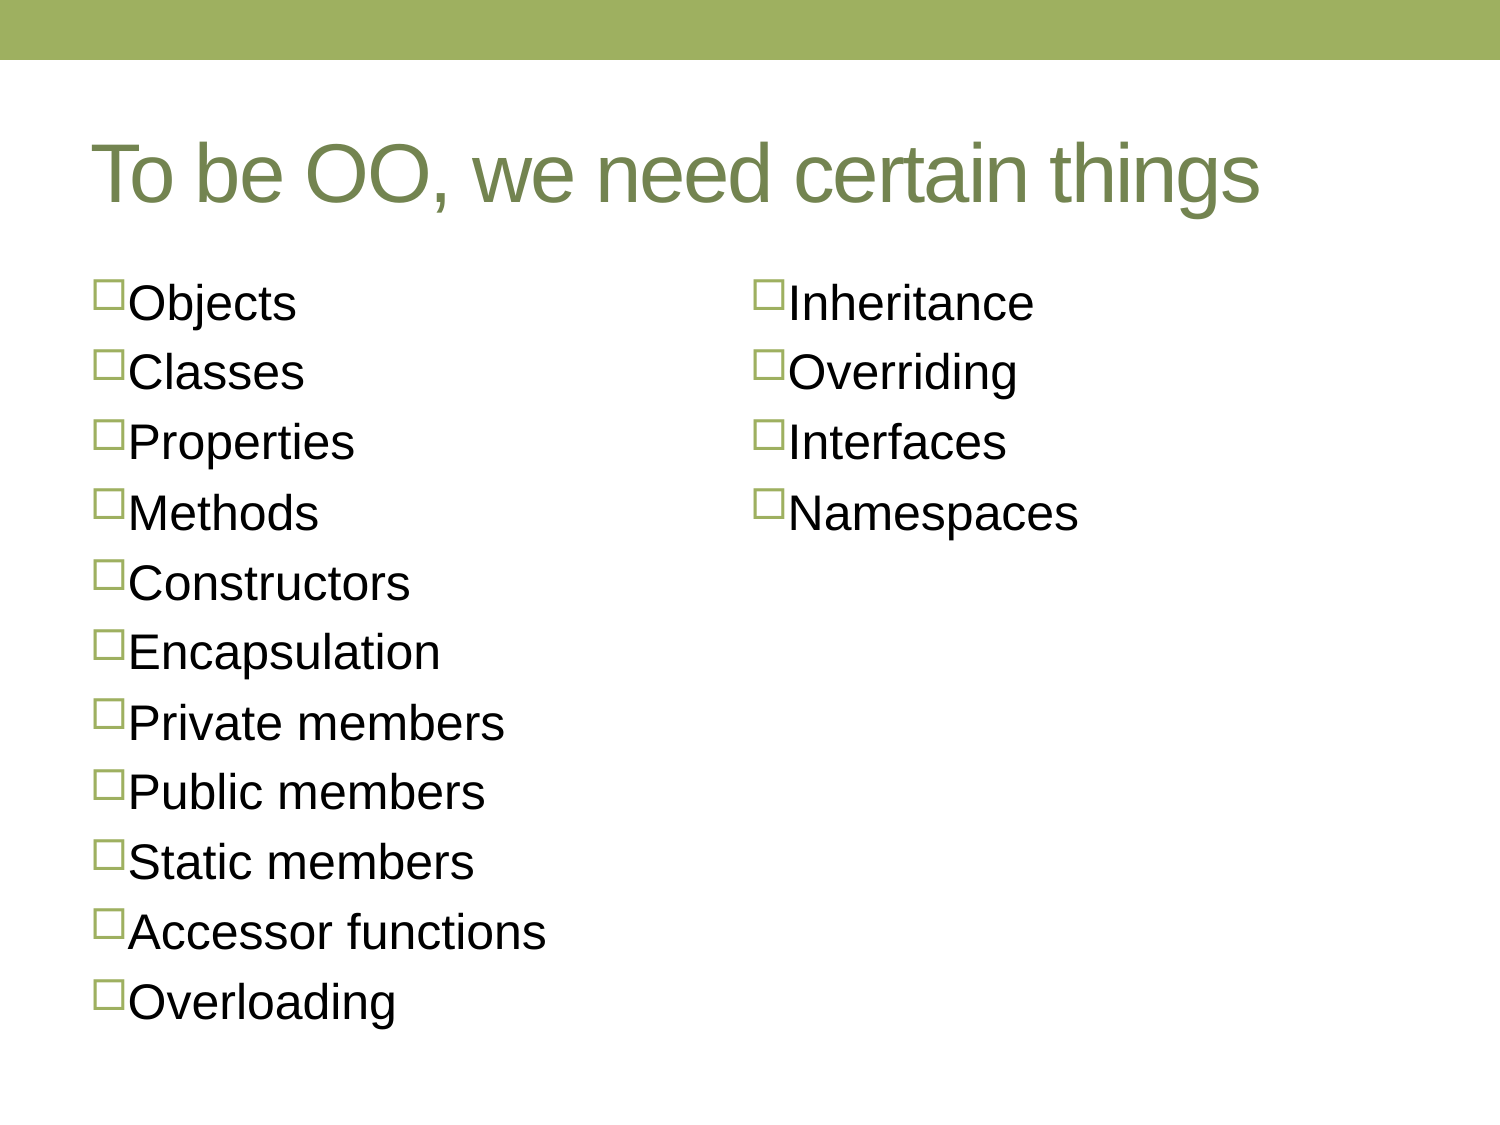

# To be OO, we need certain things
Objects
Classes
Properties
Methods
Constructors
Encapsulation
Private members
Public members
Static members
Accessor functions
Overloading
Inheritance
Overriding
Interfaces
Namespaces